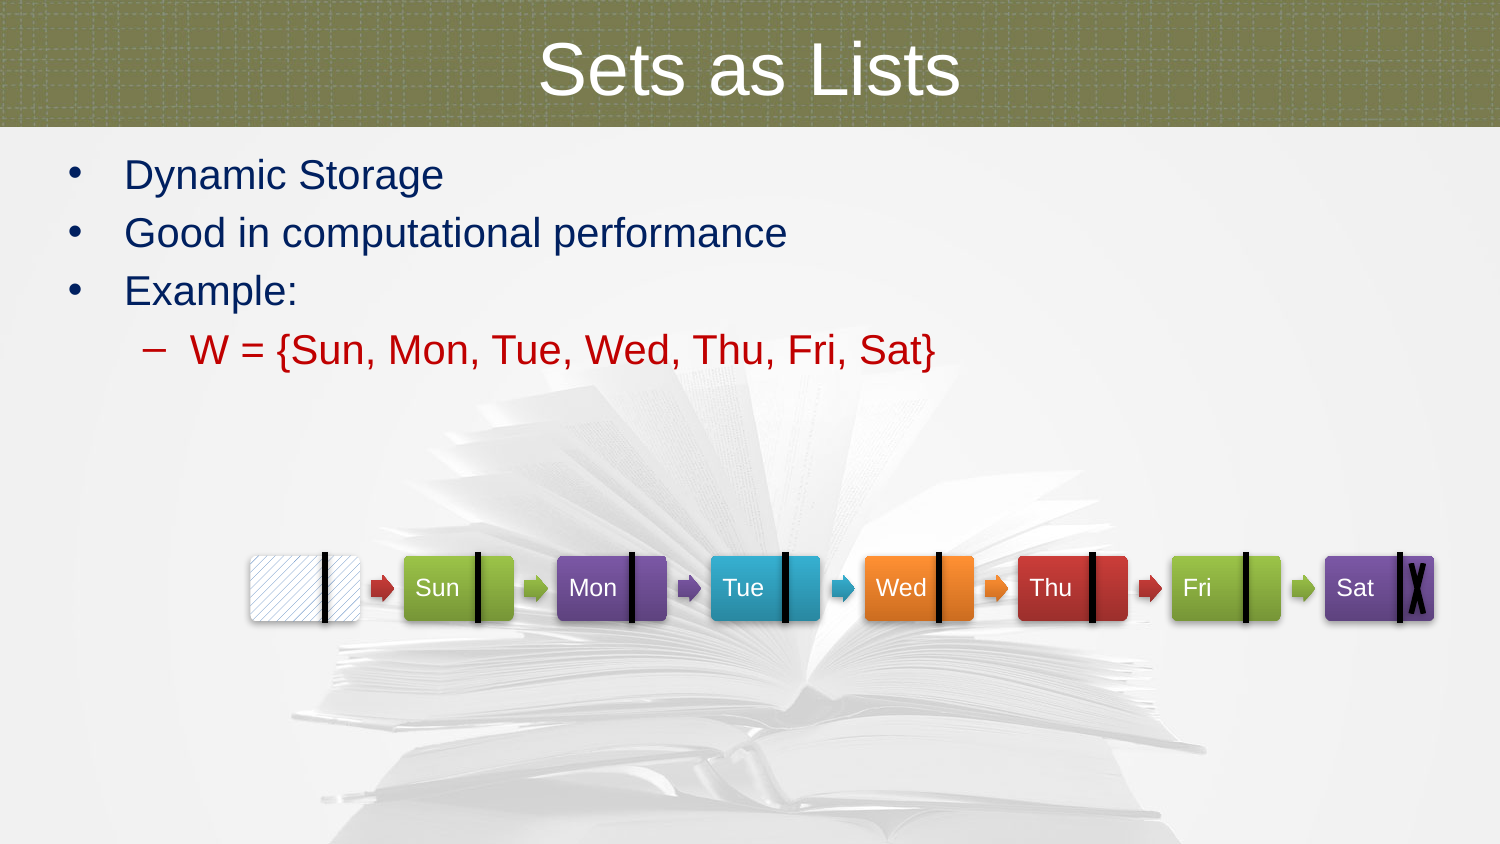

Sets as Lists
Dynamic Storage
Good in computational performance
Example:
W = {Sun, Mon, Tue, Wed, Thu, Fri, Sat}

Sun

Mon

Tue

Wed

Thu

Fri

Sat